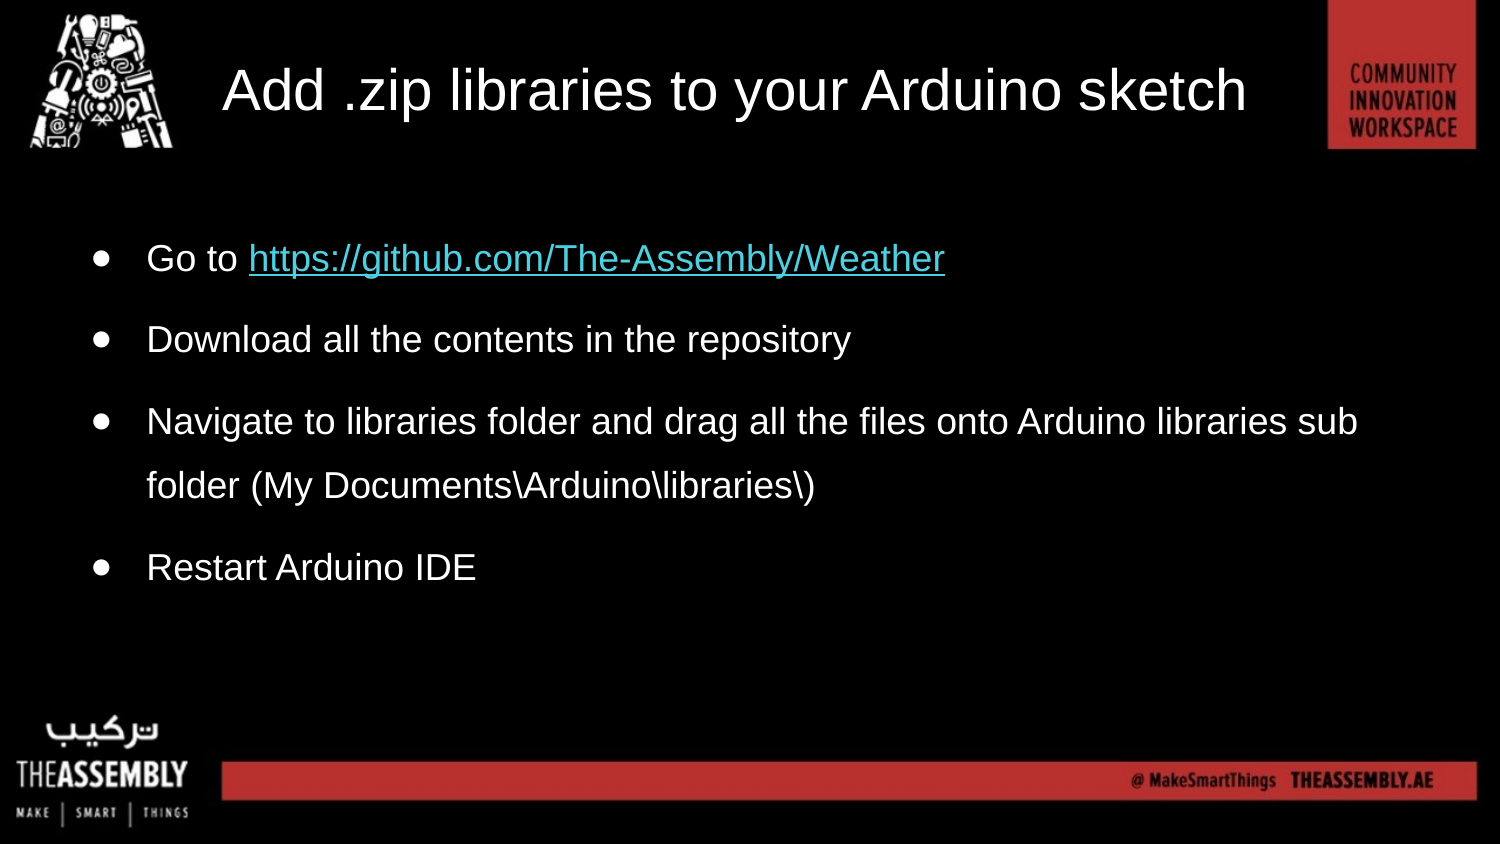

Add .zip libraries to your Arduino sketch
Go to https://github.com/The-Assembly/Weather
Download all the contents in the repository
Navigate to libraries folder and drag all the files onto Arduino libraries sub folder (My Documents\Arduino\libraries\)
Restart Arduino IDE